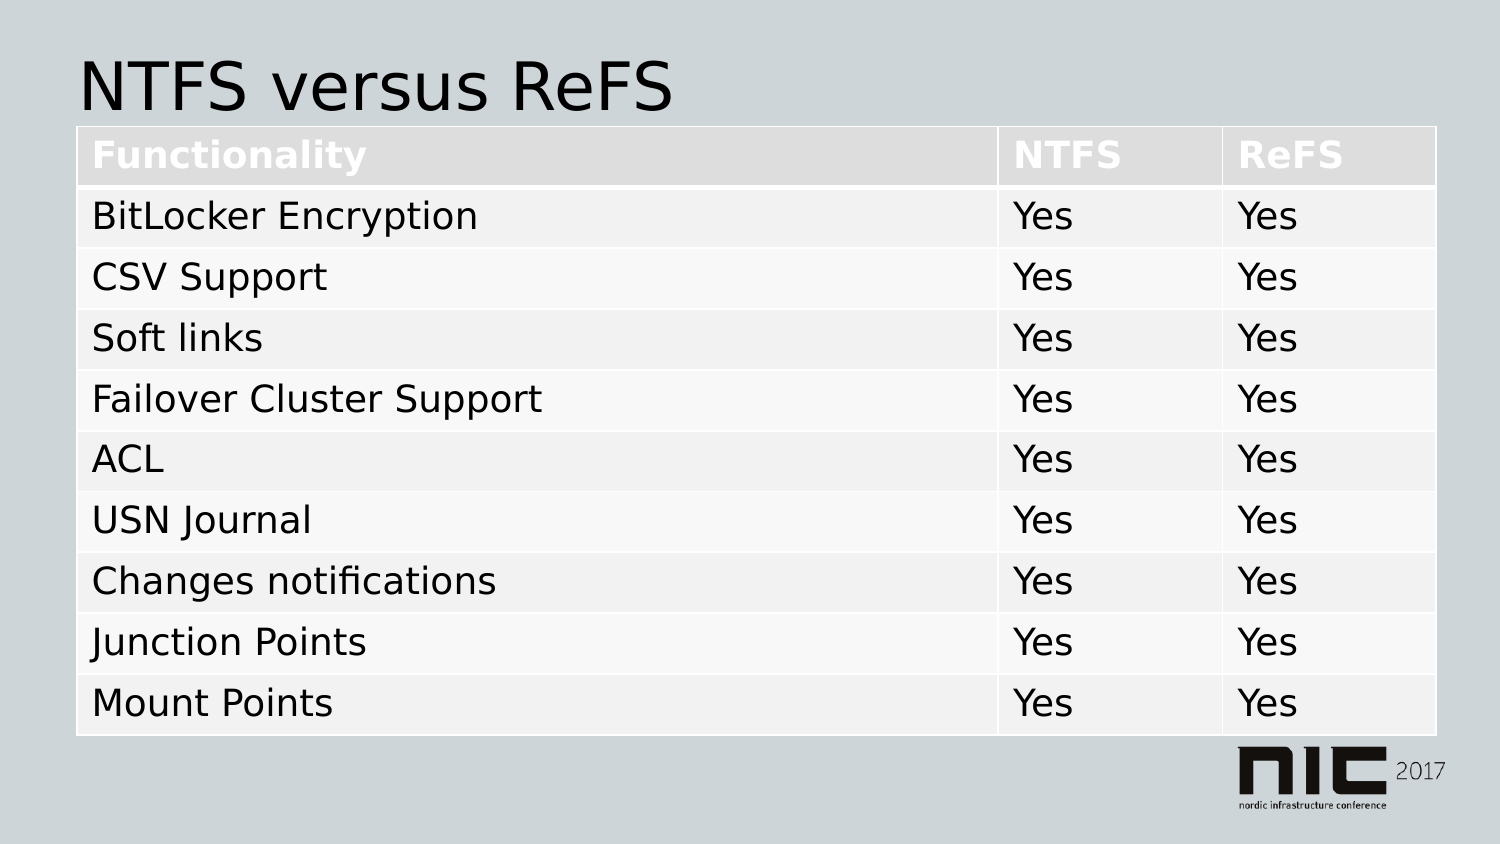

# NTFS versus ReFS
| Functionality | NTFS | ReFS |
| --- | --- | --- |
| BitLocker Encryption | Yes | Yes |
| CSV Support | Yes | Yes |
| Soft links | Yes | Yes |
| Failover Cluster Support | Yes | Yes |
| ACL | Yes | Yes |
| USN Journal | Yes | Yes |
| Changes notifications | Yes | Yes |
| Junction Points | Yes | Yes |
| Mount Points | Yes | Yes |